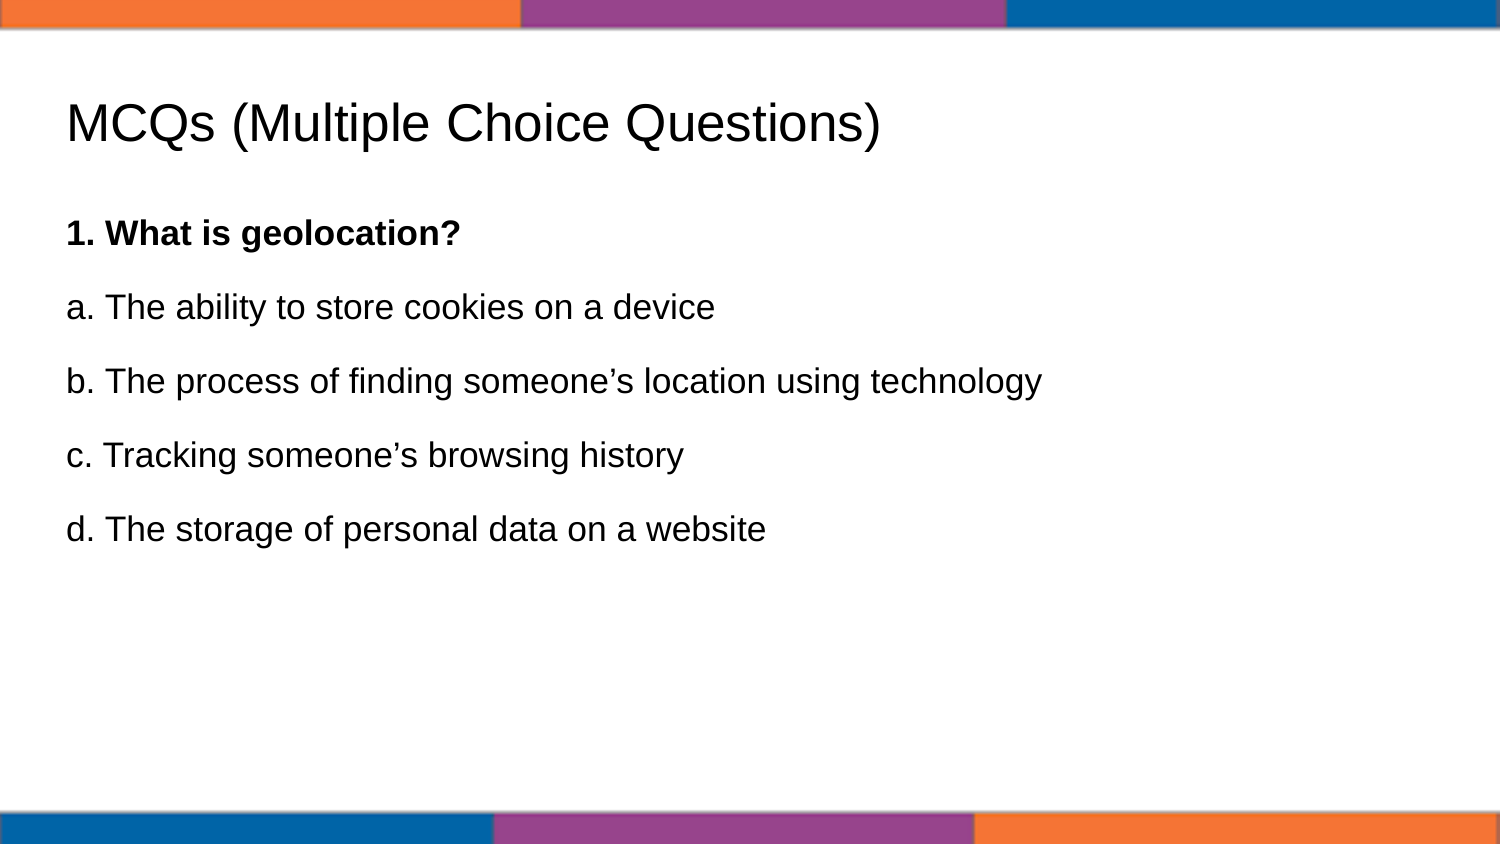

# MCQs (Multiple Choice Questions)
1. What is geolocation?
a. The ability to store cookies on a device
b. The process of finding someone’s location using technology
c. Tracking someone’s browsing history
d. The storage of personal data on a website